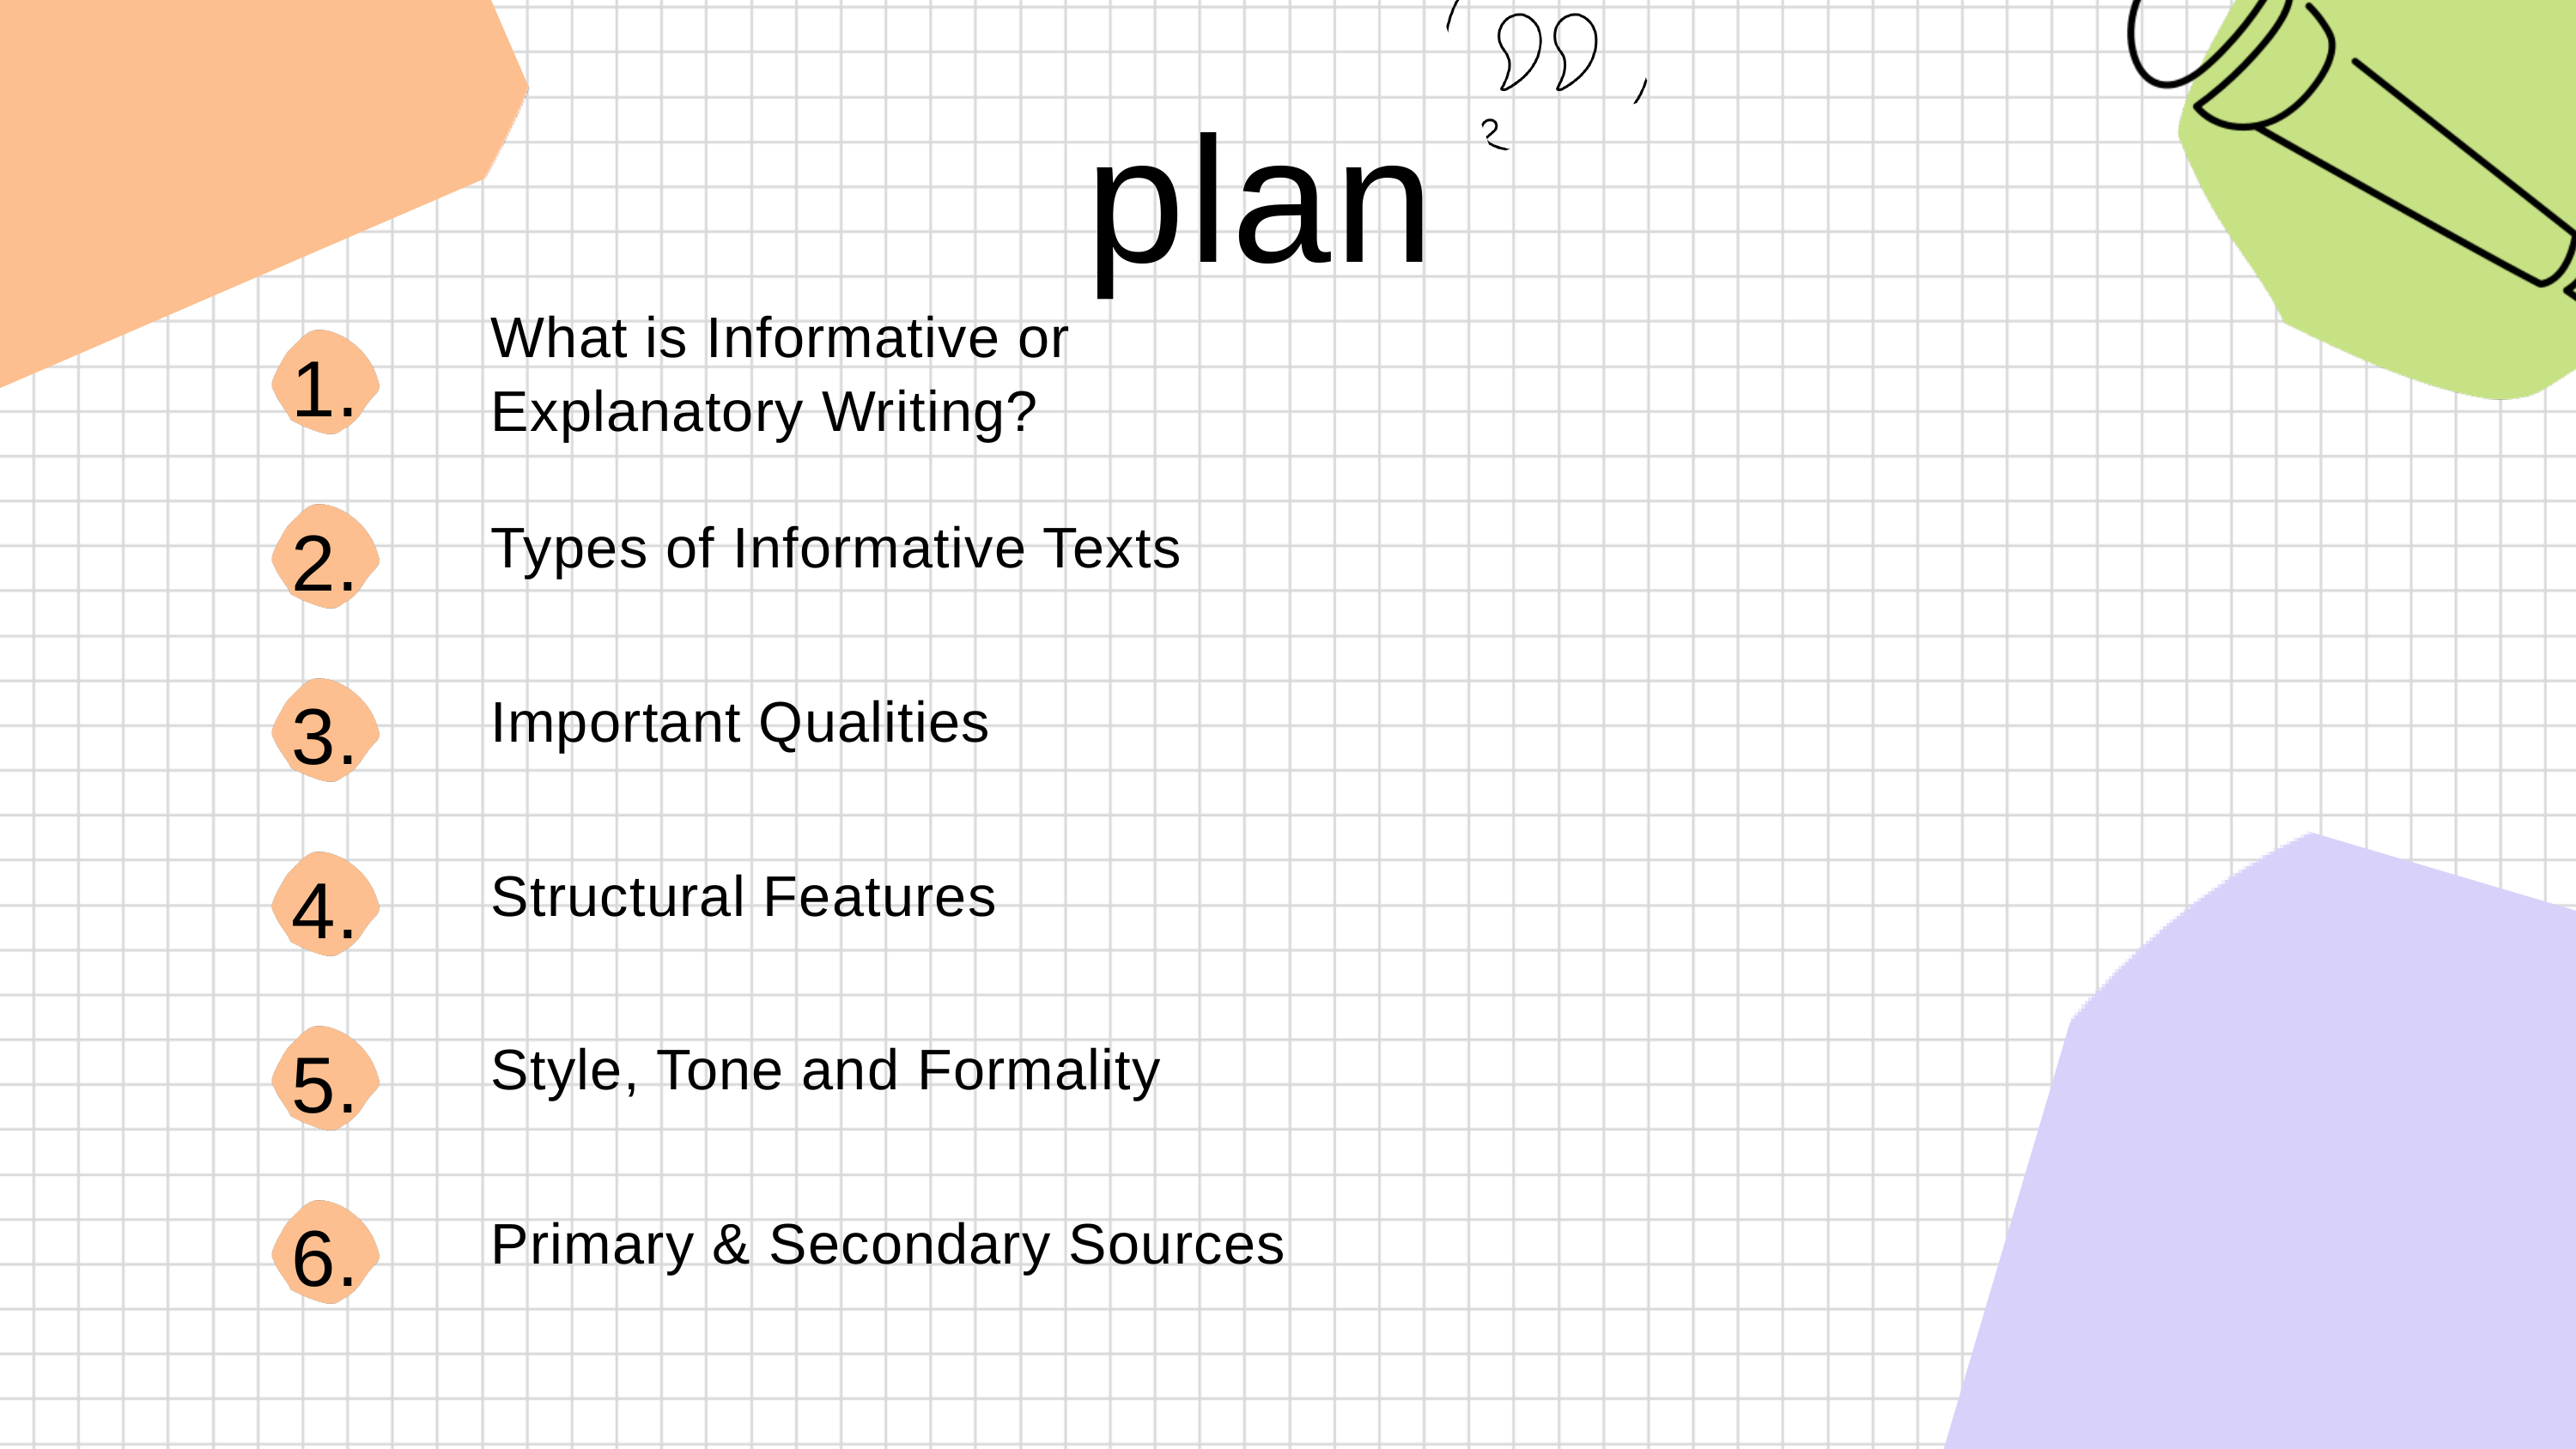

plan
What is Informative or Explanatory Writing?

1.

2.
Types of Informative Texts

3.
Important Qualities

4.
Structural Features

5.
Style, Tone and Formality

6.
Primary & Secondary Sources